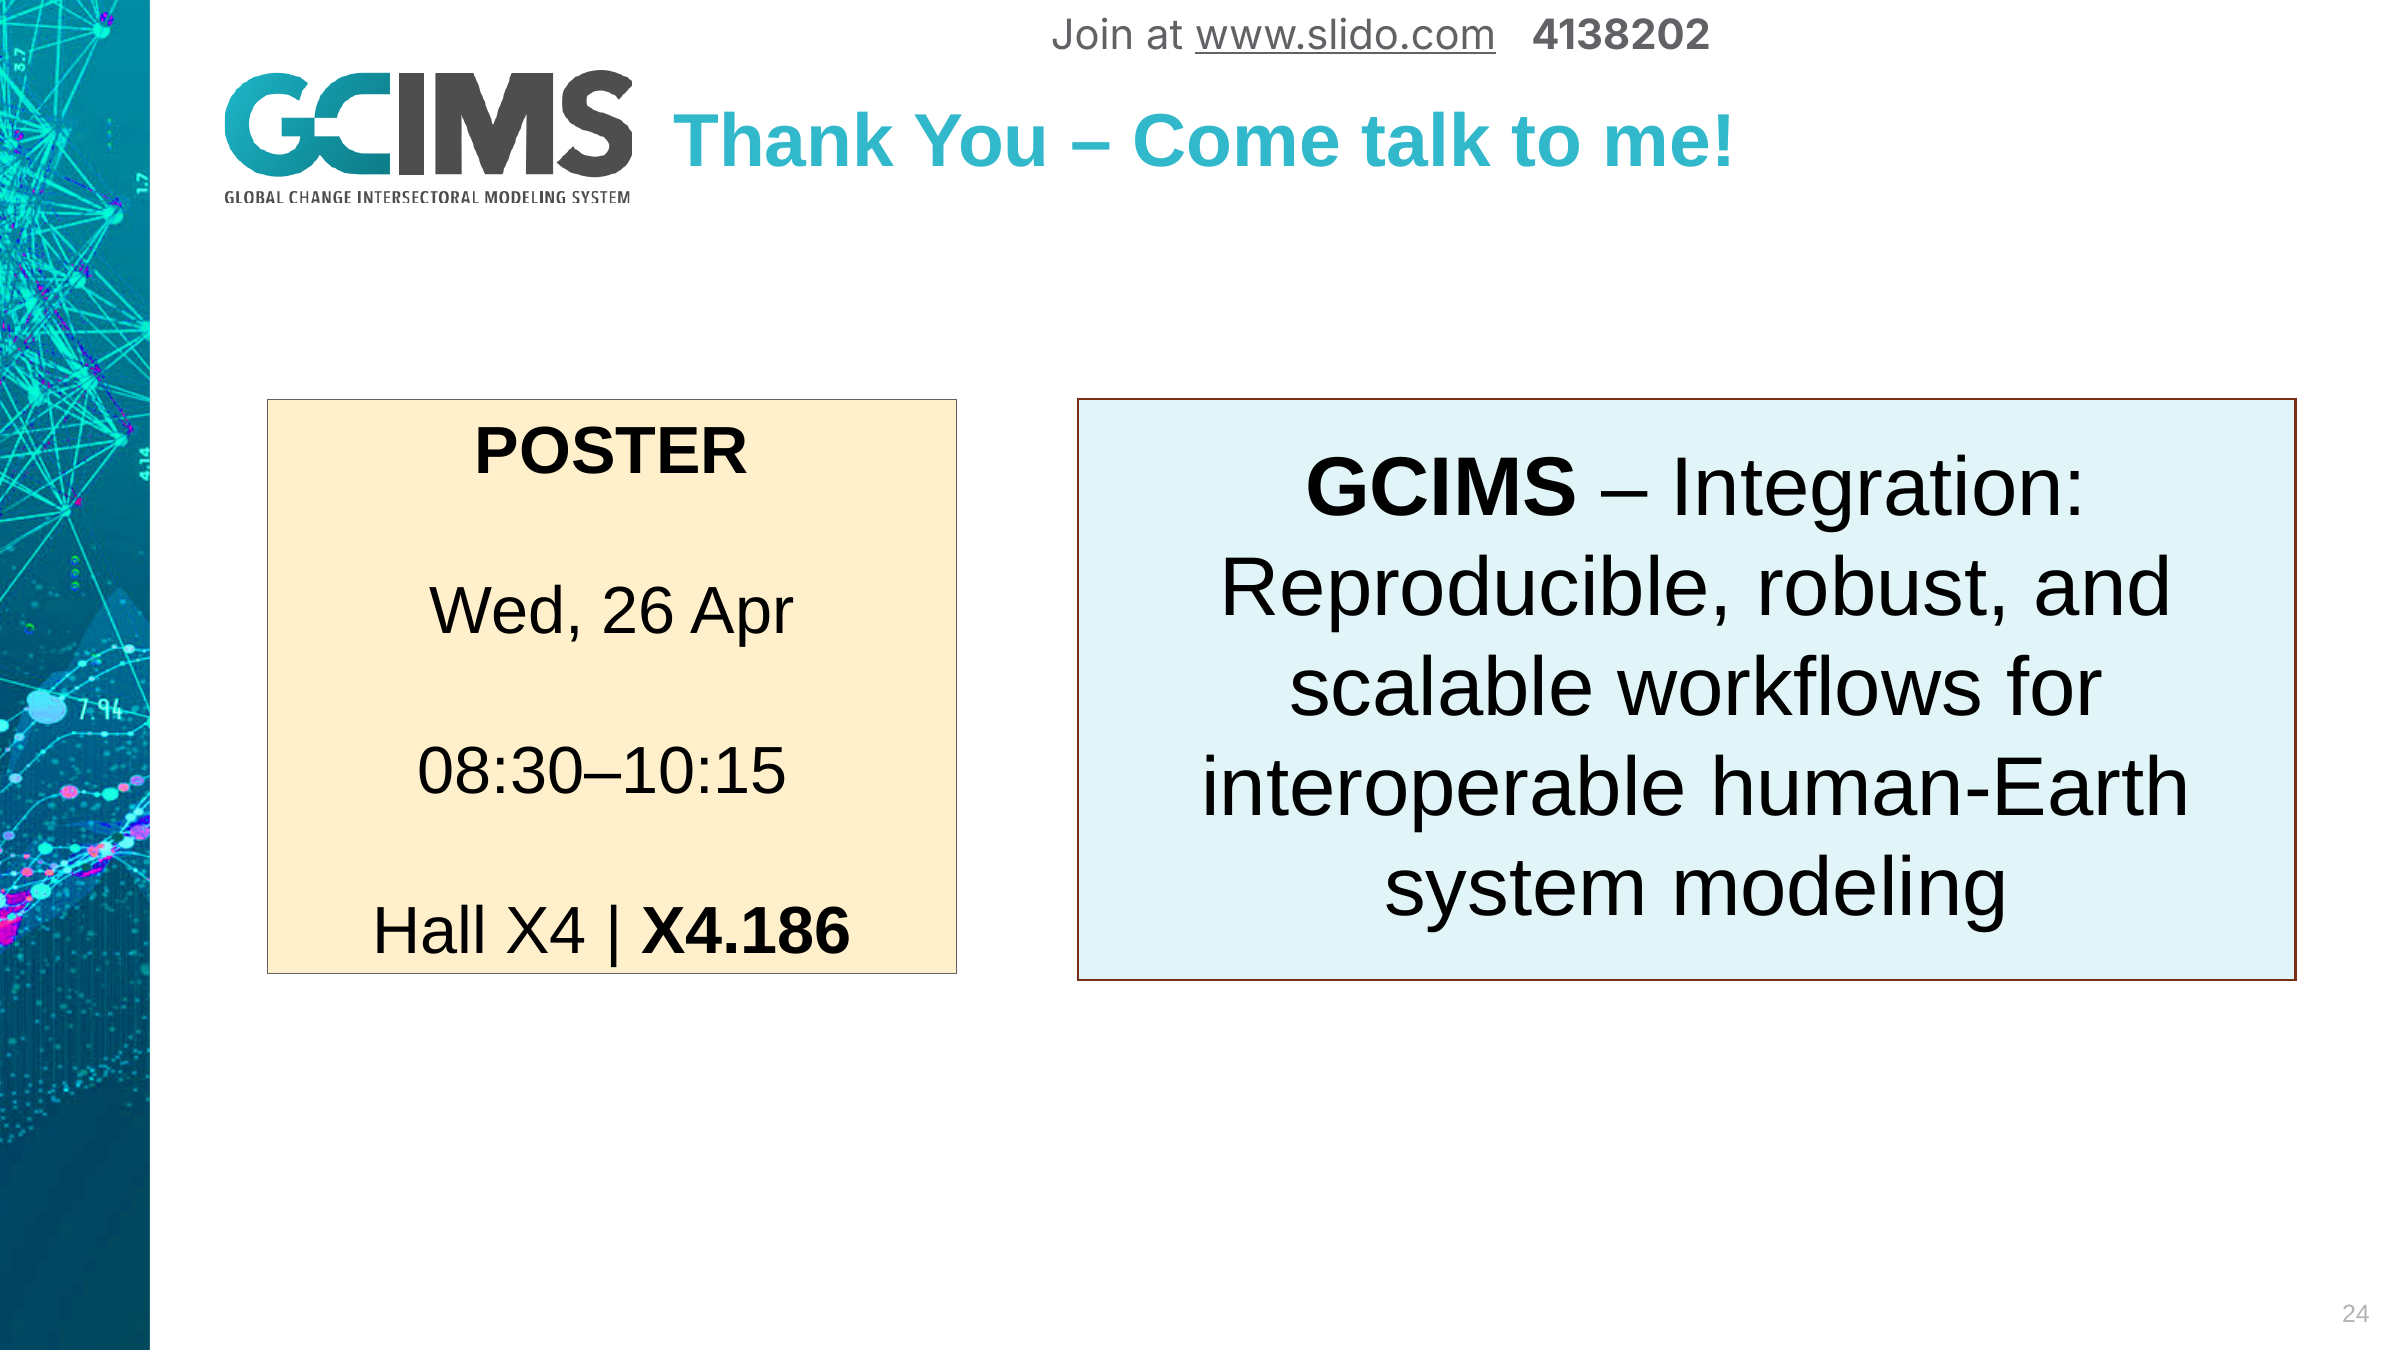

Join at www.slido.com   4138202
# Thank You – Come talk to me!
POSTER

Wed, 26 Apr

08:30–10:15

Hall X4 | X4.186

GCIMS – Integration:
Reproducible, robust, and scalable workflows for interoperable human-Earth system modeling
24